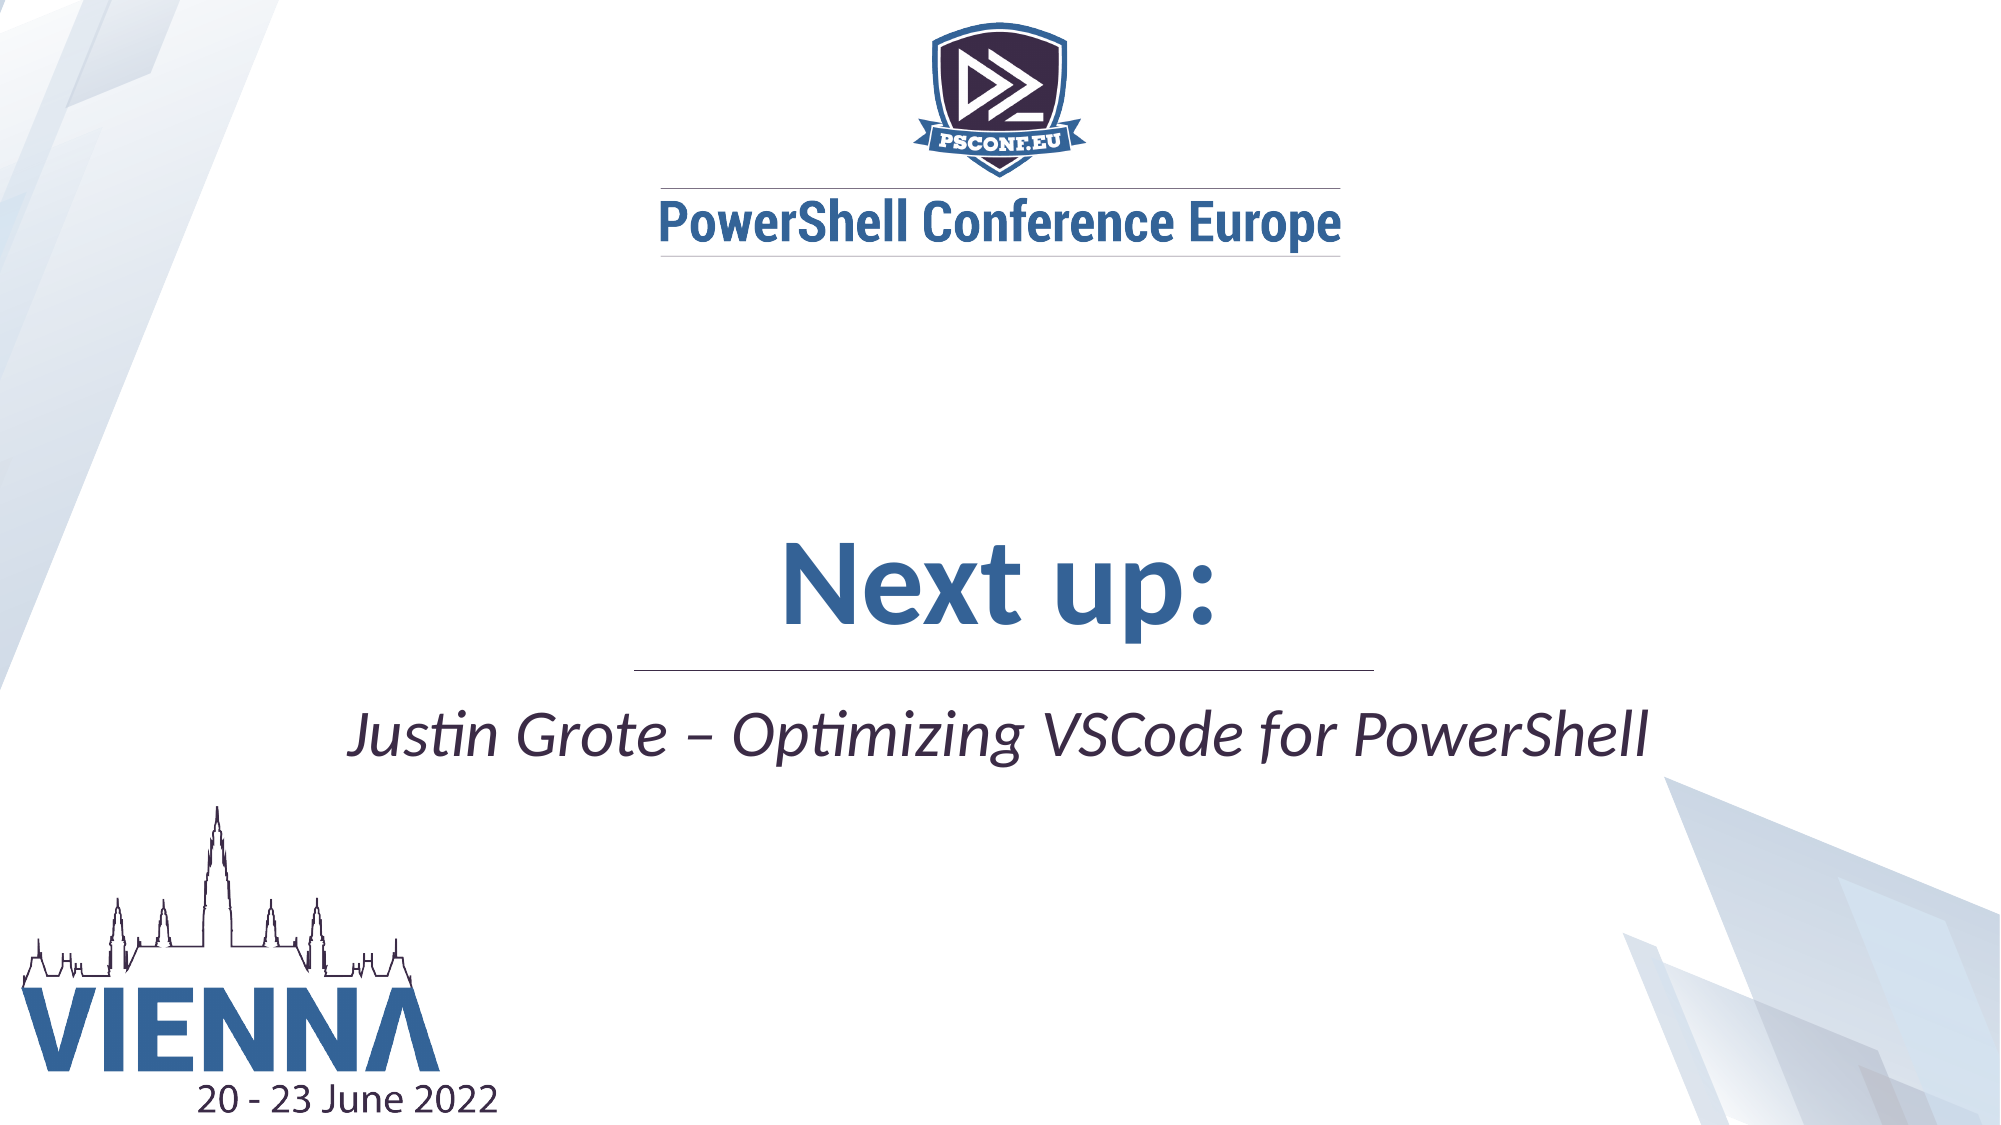

Next up:
Justin Grote – Optimizing VSCode for PowerShell